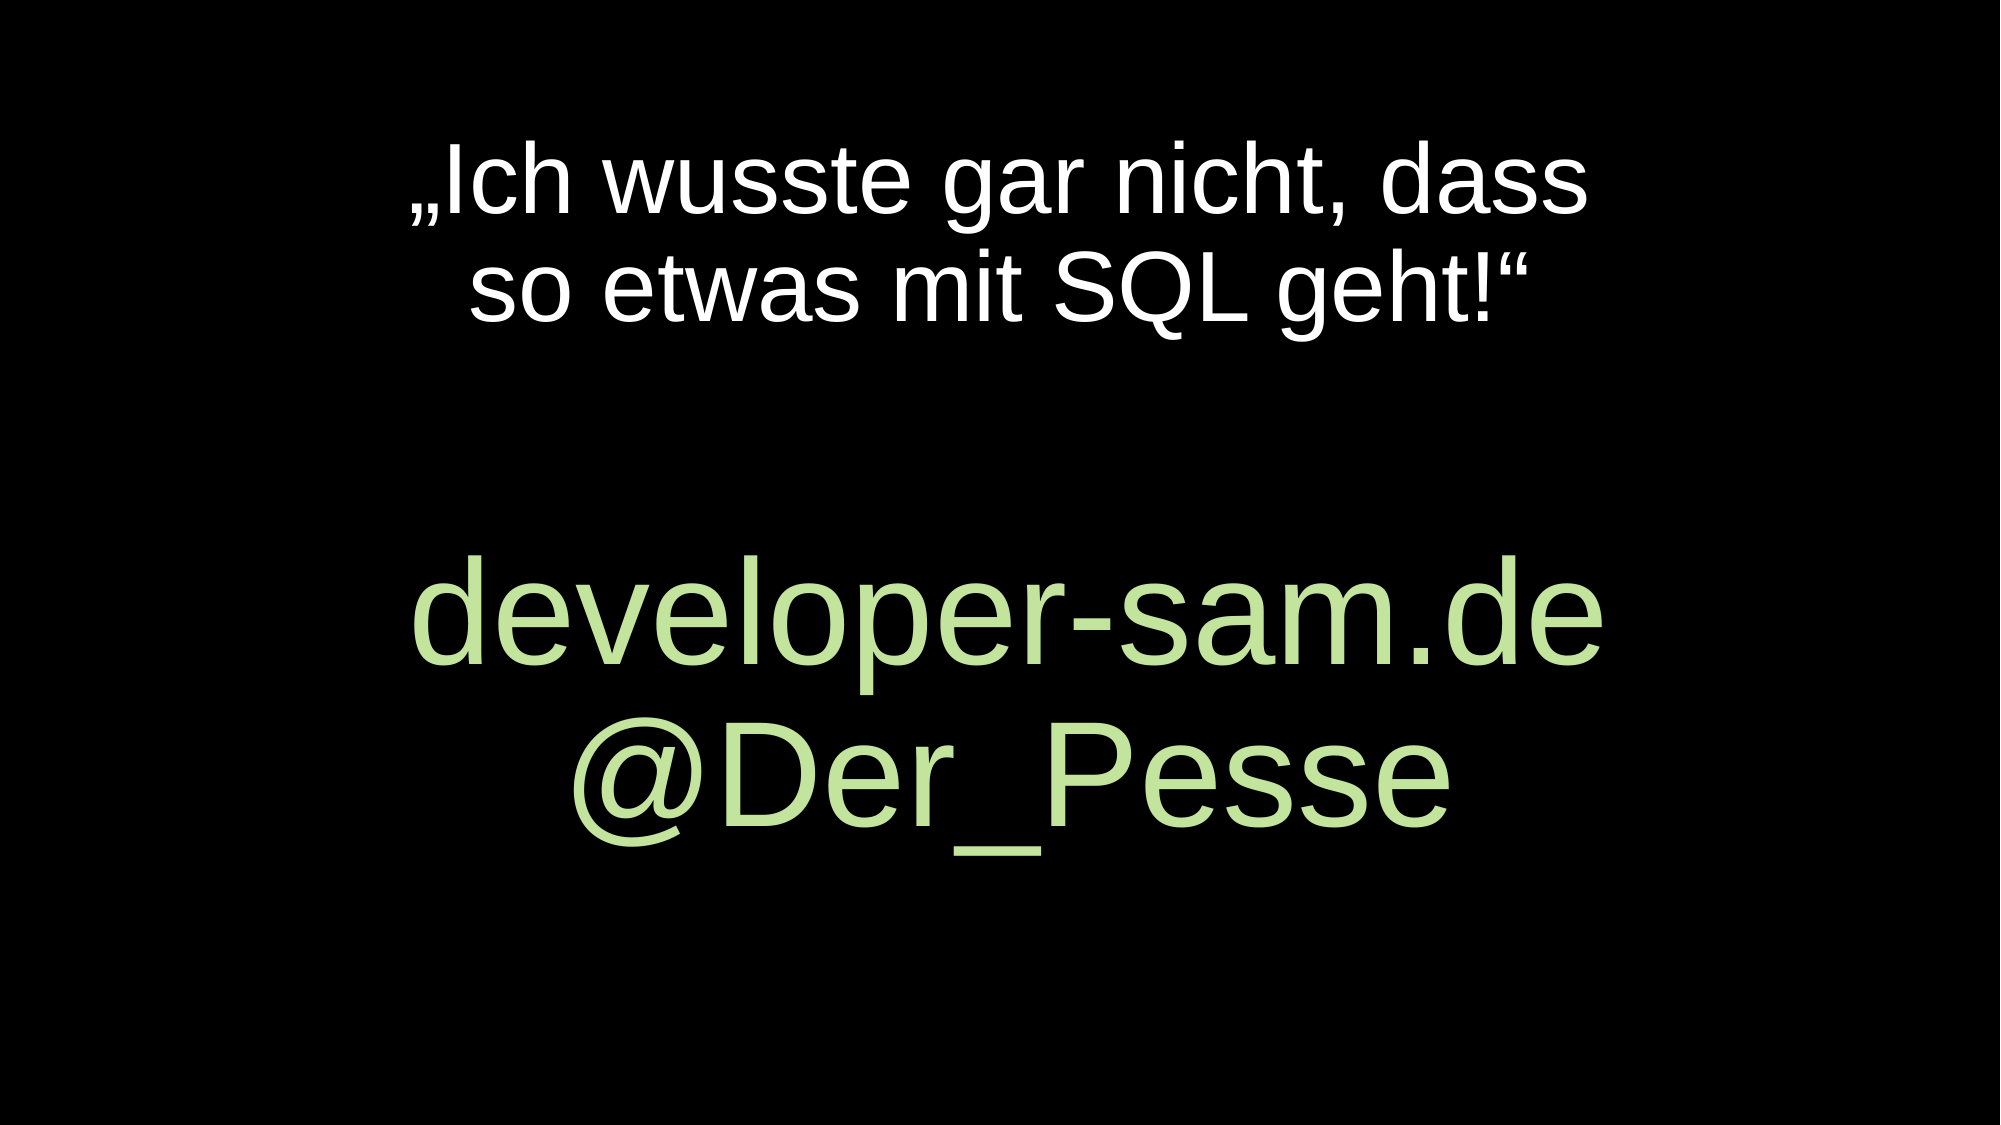

# „Ich wusste gar nicht, dass so etwas mit SQL geht!“
developer-sam.de
@Der_Pesse